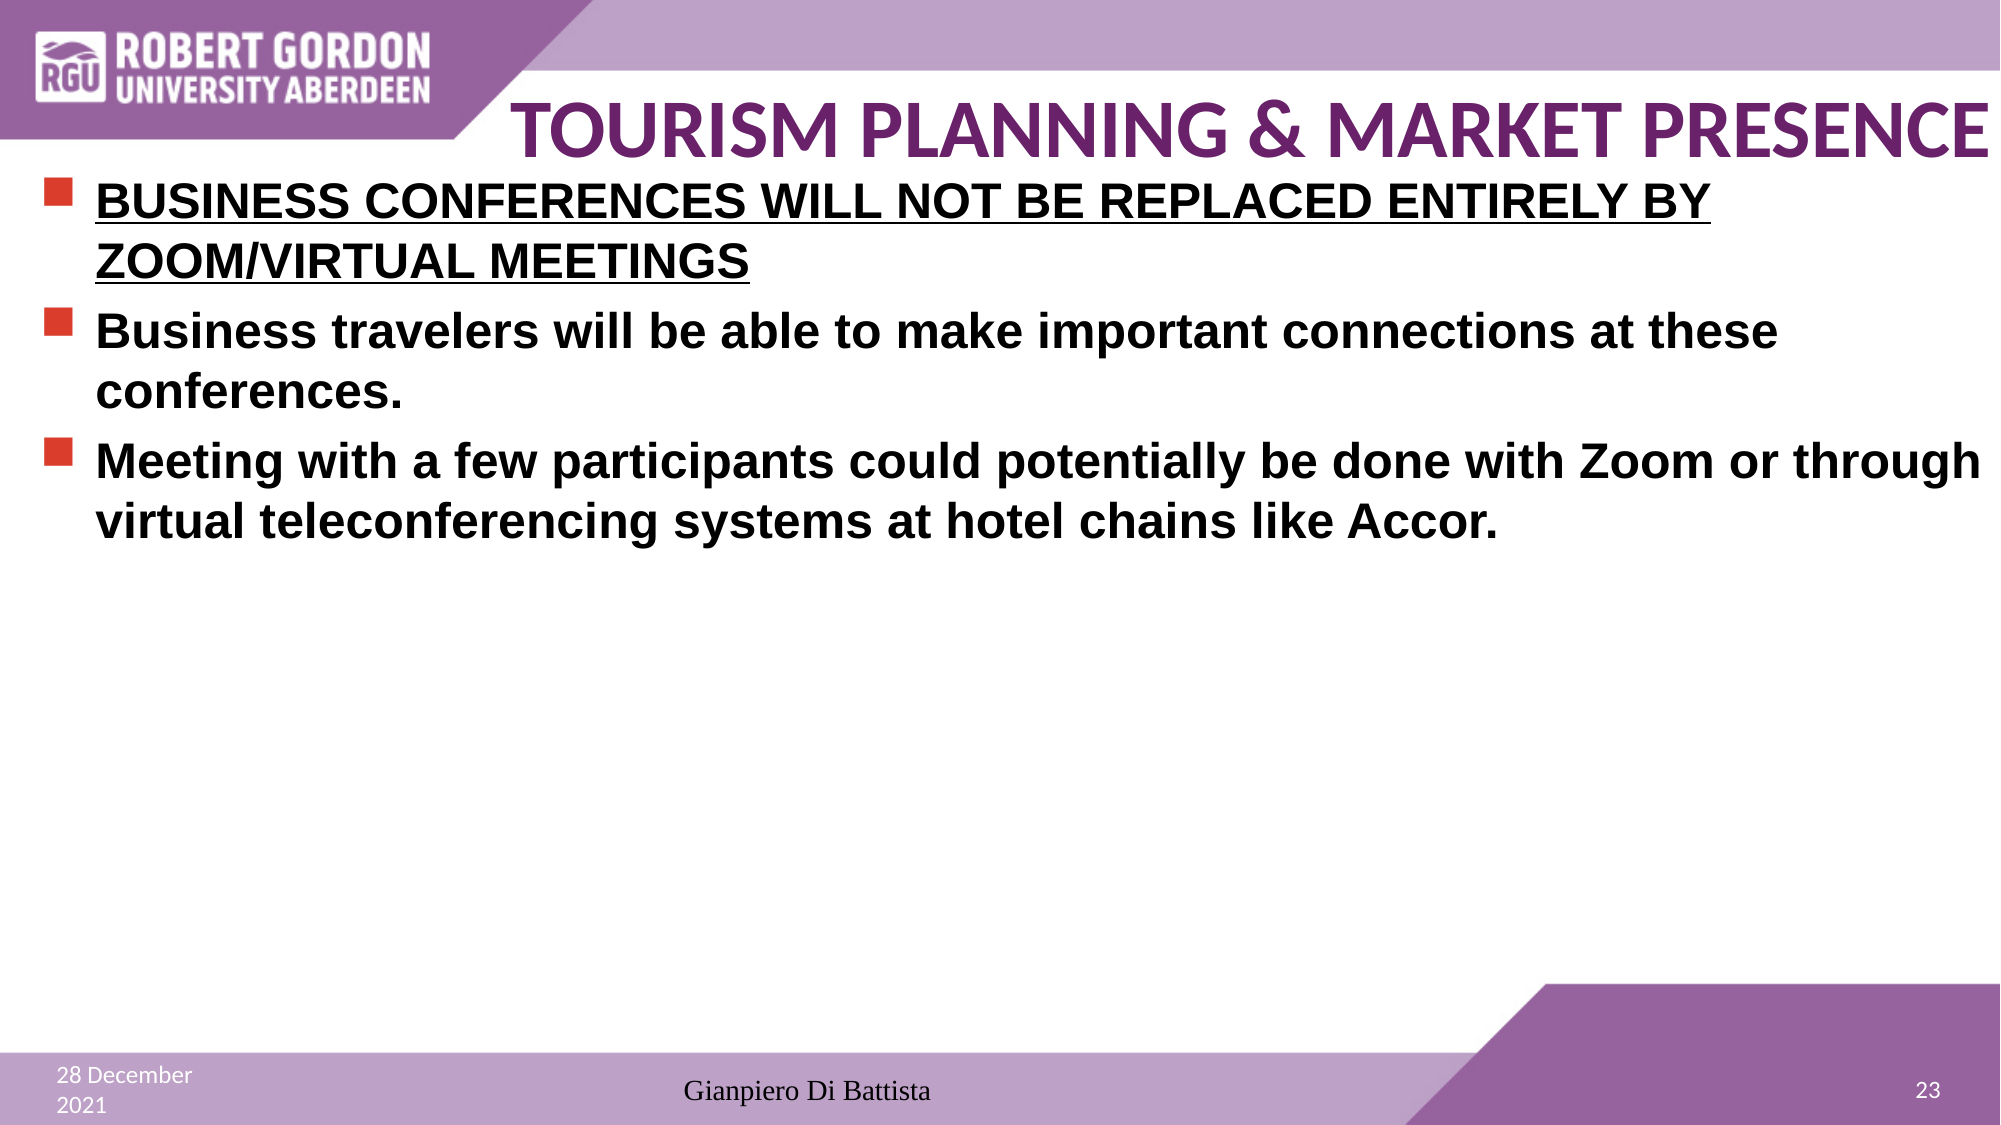

TOURISM PLANNING & MARKET PRESENCE
BUSINESS CONFERENCES WILL NOT BE REPLACED ENTIRELY BY ZOOM/VIRTUAL MEETINGS
Business travelers will be able to make important connections at these conferences.
Meeting with a few participants could potentially be done with Zoom or through virtual teleconferencing systems at hotel chains like Accor.
23
28 December 2021
Gianpiero Di Battista